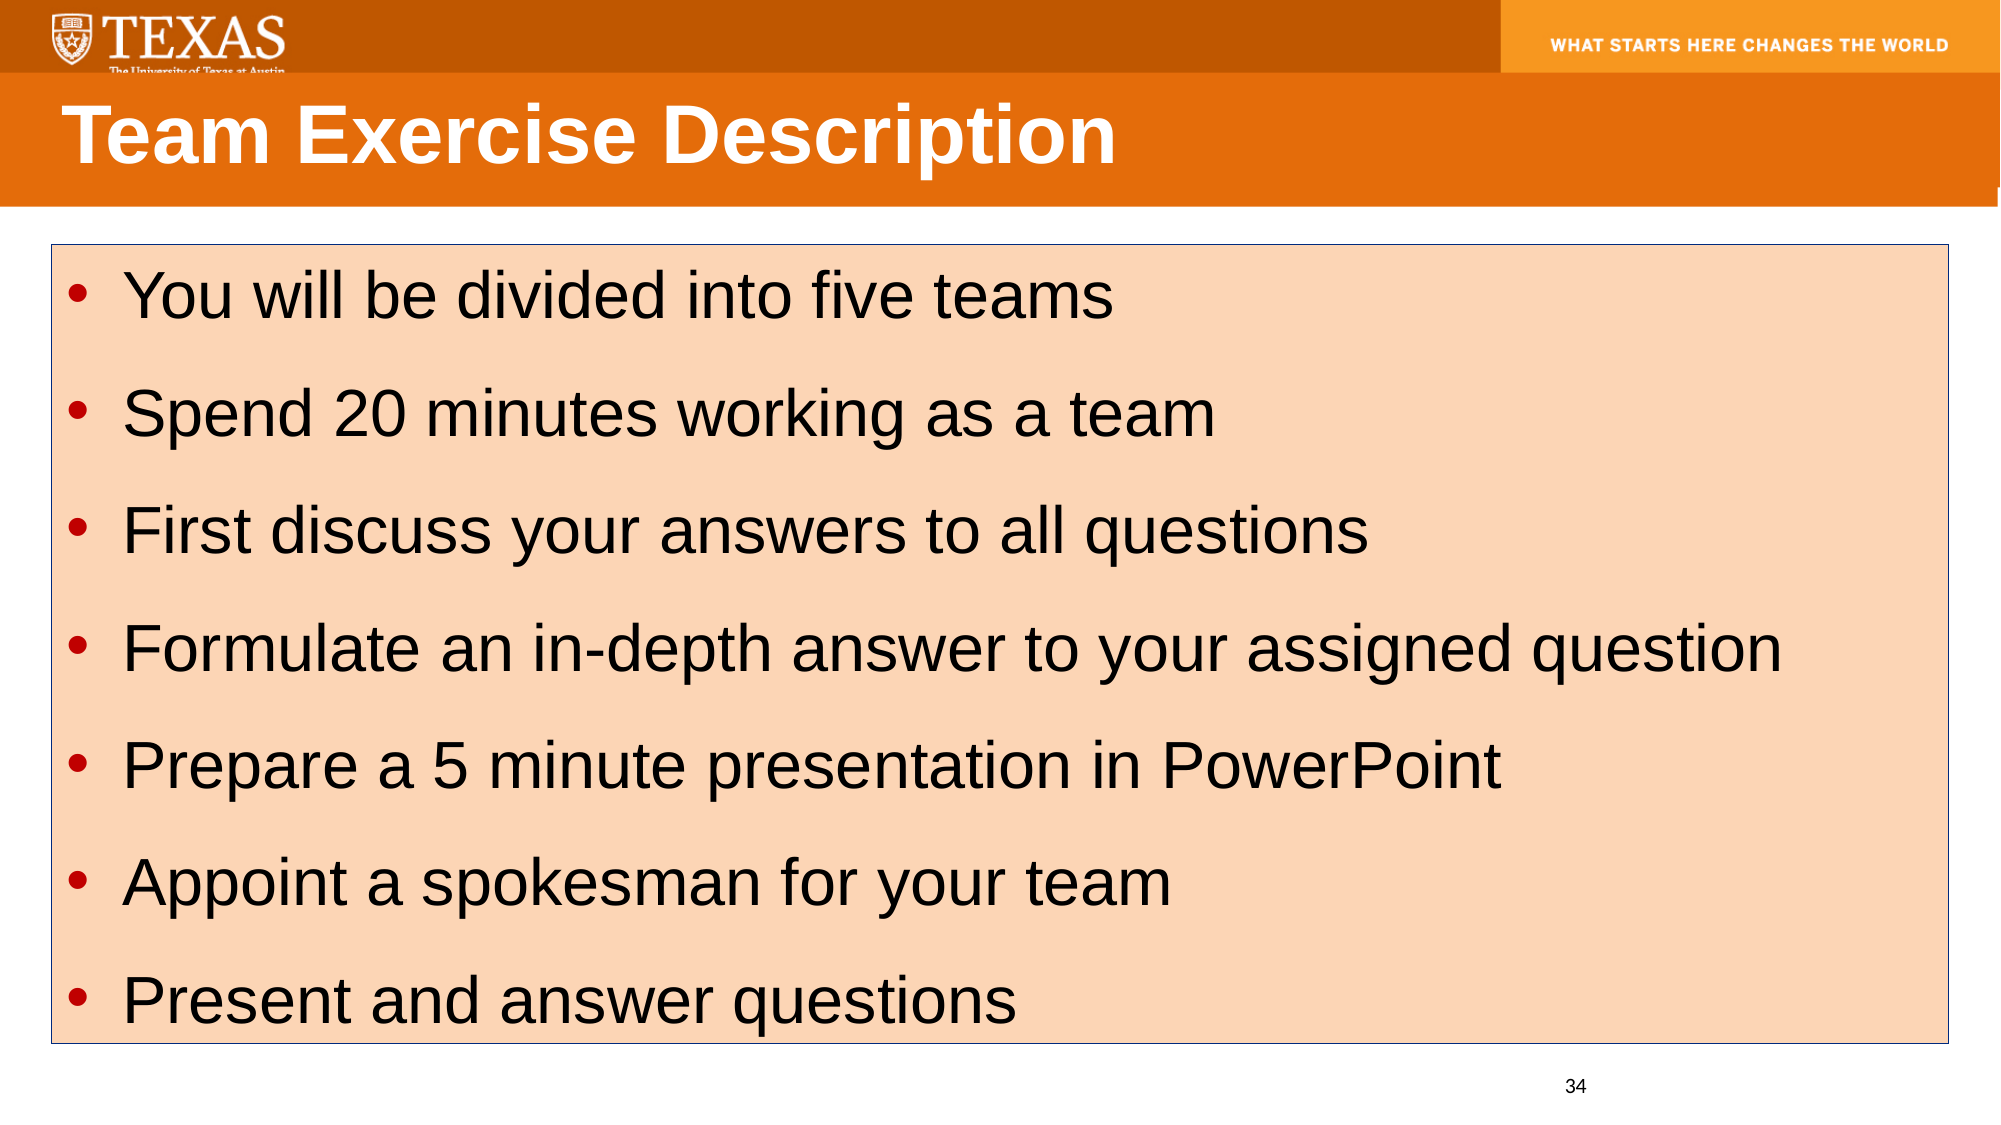

Team Exercise Description

You will be divided into five teams
Spend 20 minutes working as a team
First discuss your answers to all questions
Formulate an in-depth answer to your assigned question
Prepare a 5 minute presentation in PowerPoint
Appoint a spokesman for your team
Present and answer questions
34